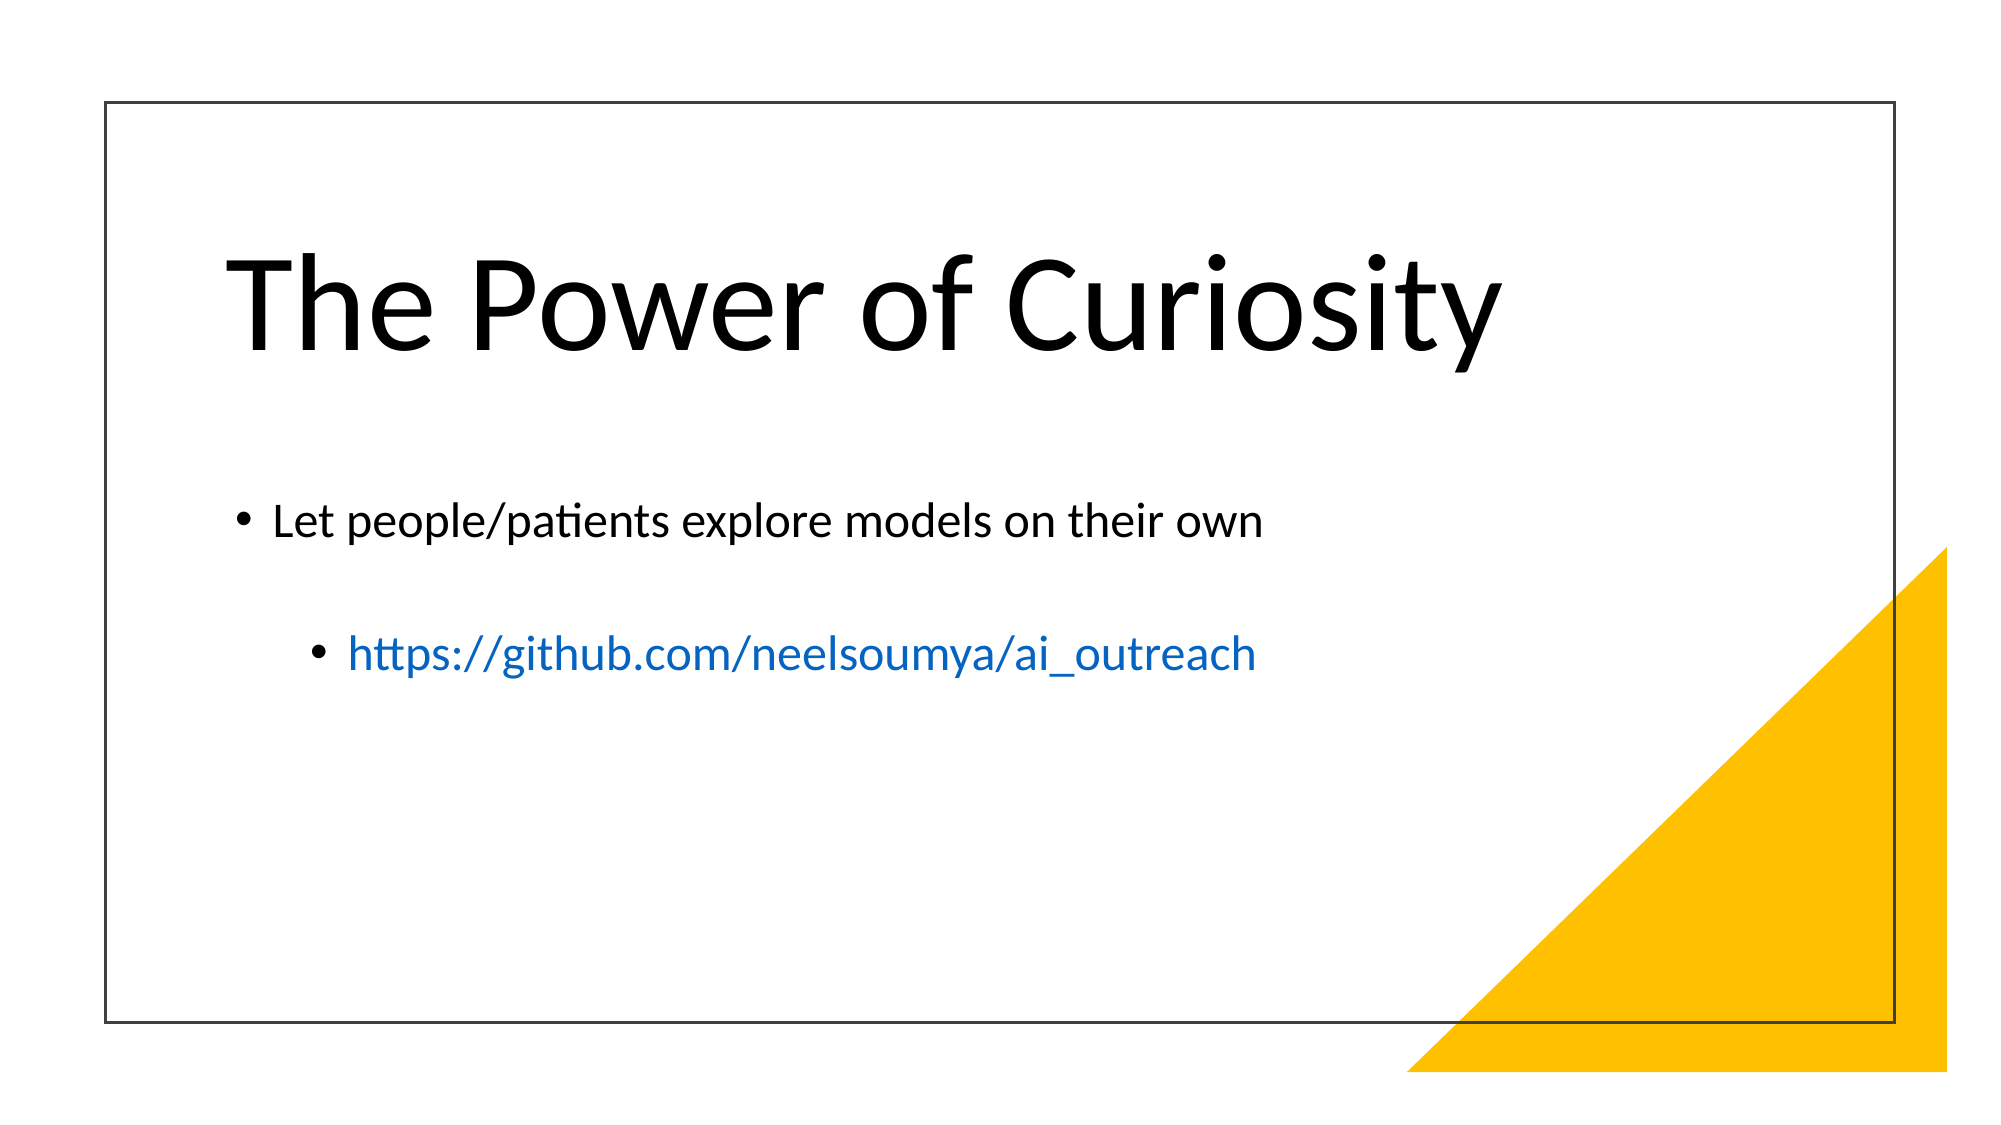

# The Power of Curiosity
Let people/patients explore models on their own

https://github.com/neelsoumya/ai_outreach